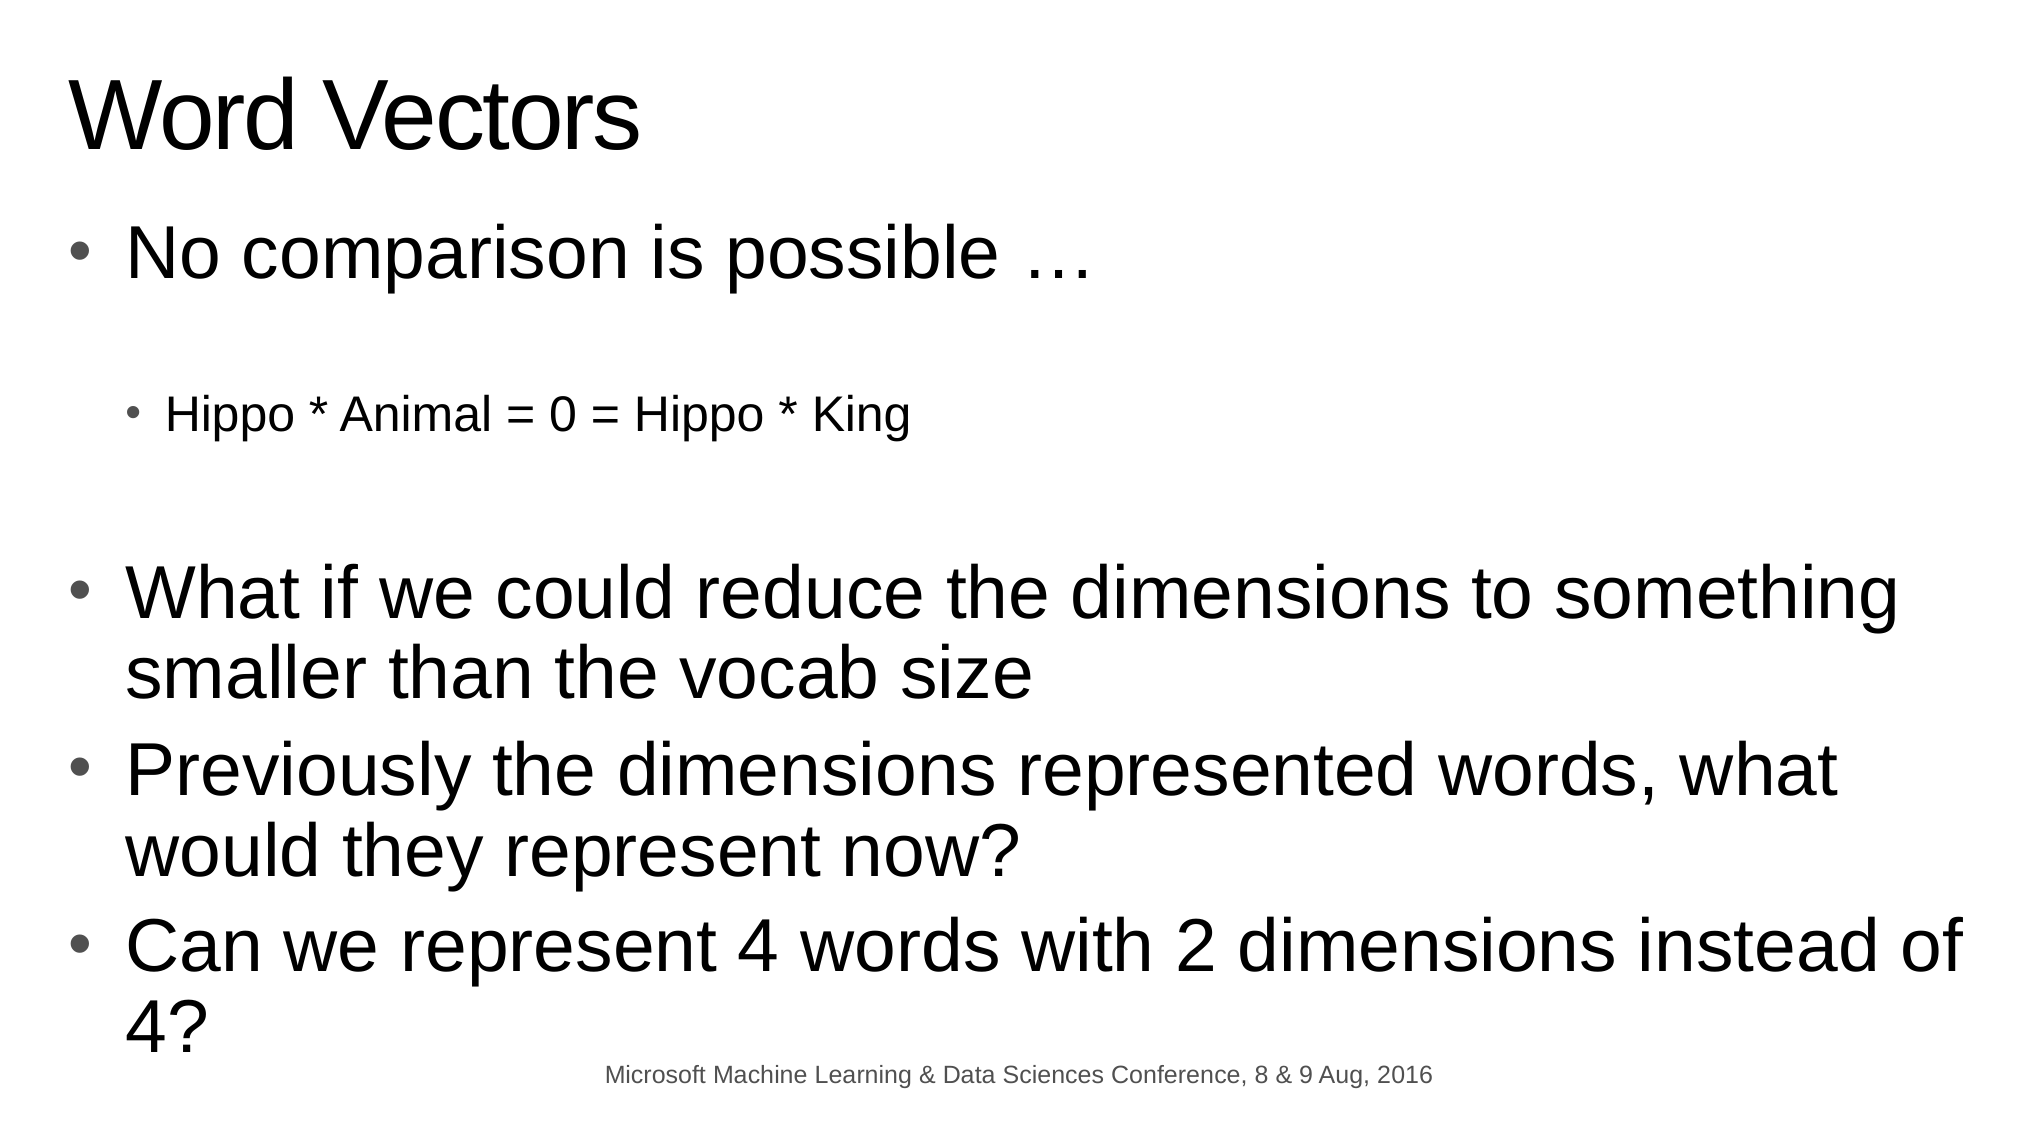

# Word Vectors
No comparison is possible …

Hippo * Animal = 0 = Hippo * King

What if we could reduce the dimensions to something smaller than the vocab size
Previously the dimensions represented words, what would they represent now?
Can we represent 4 words with 2 dimensions instead of 4?